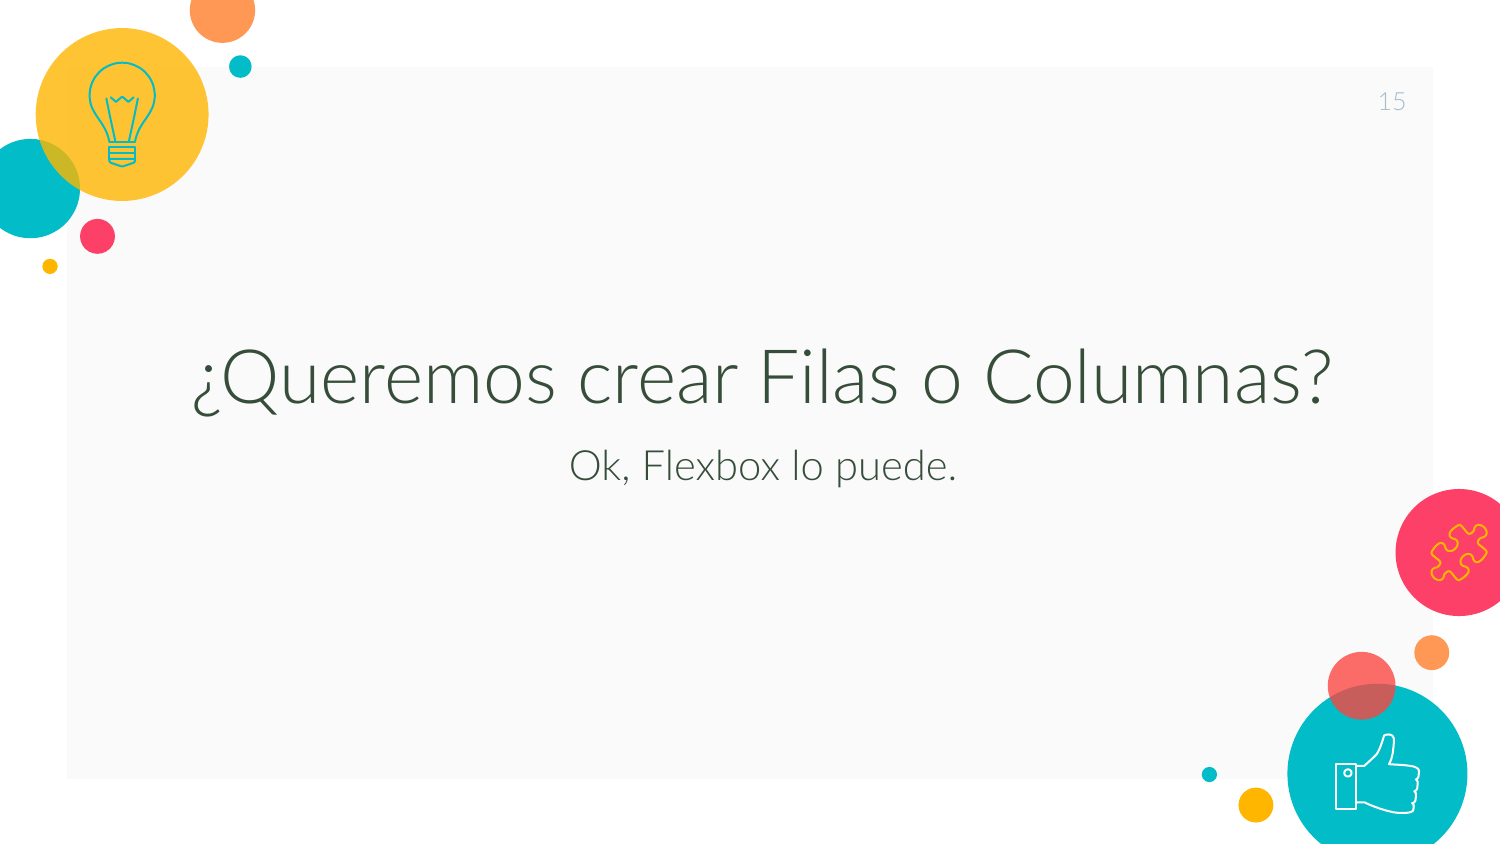

15
¿Queremos crear Filas o Columnas?
Ok, Flexbox lo puede.